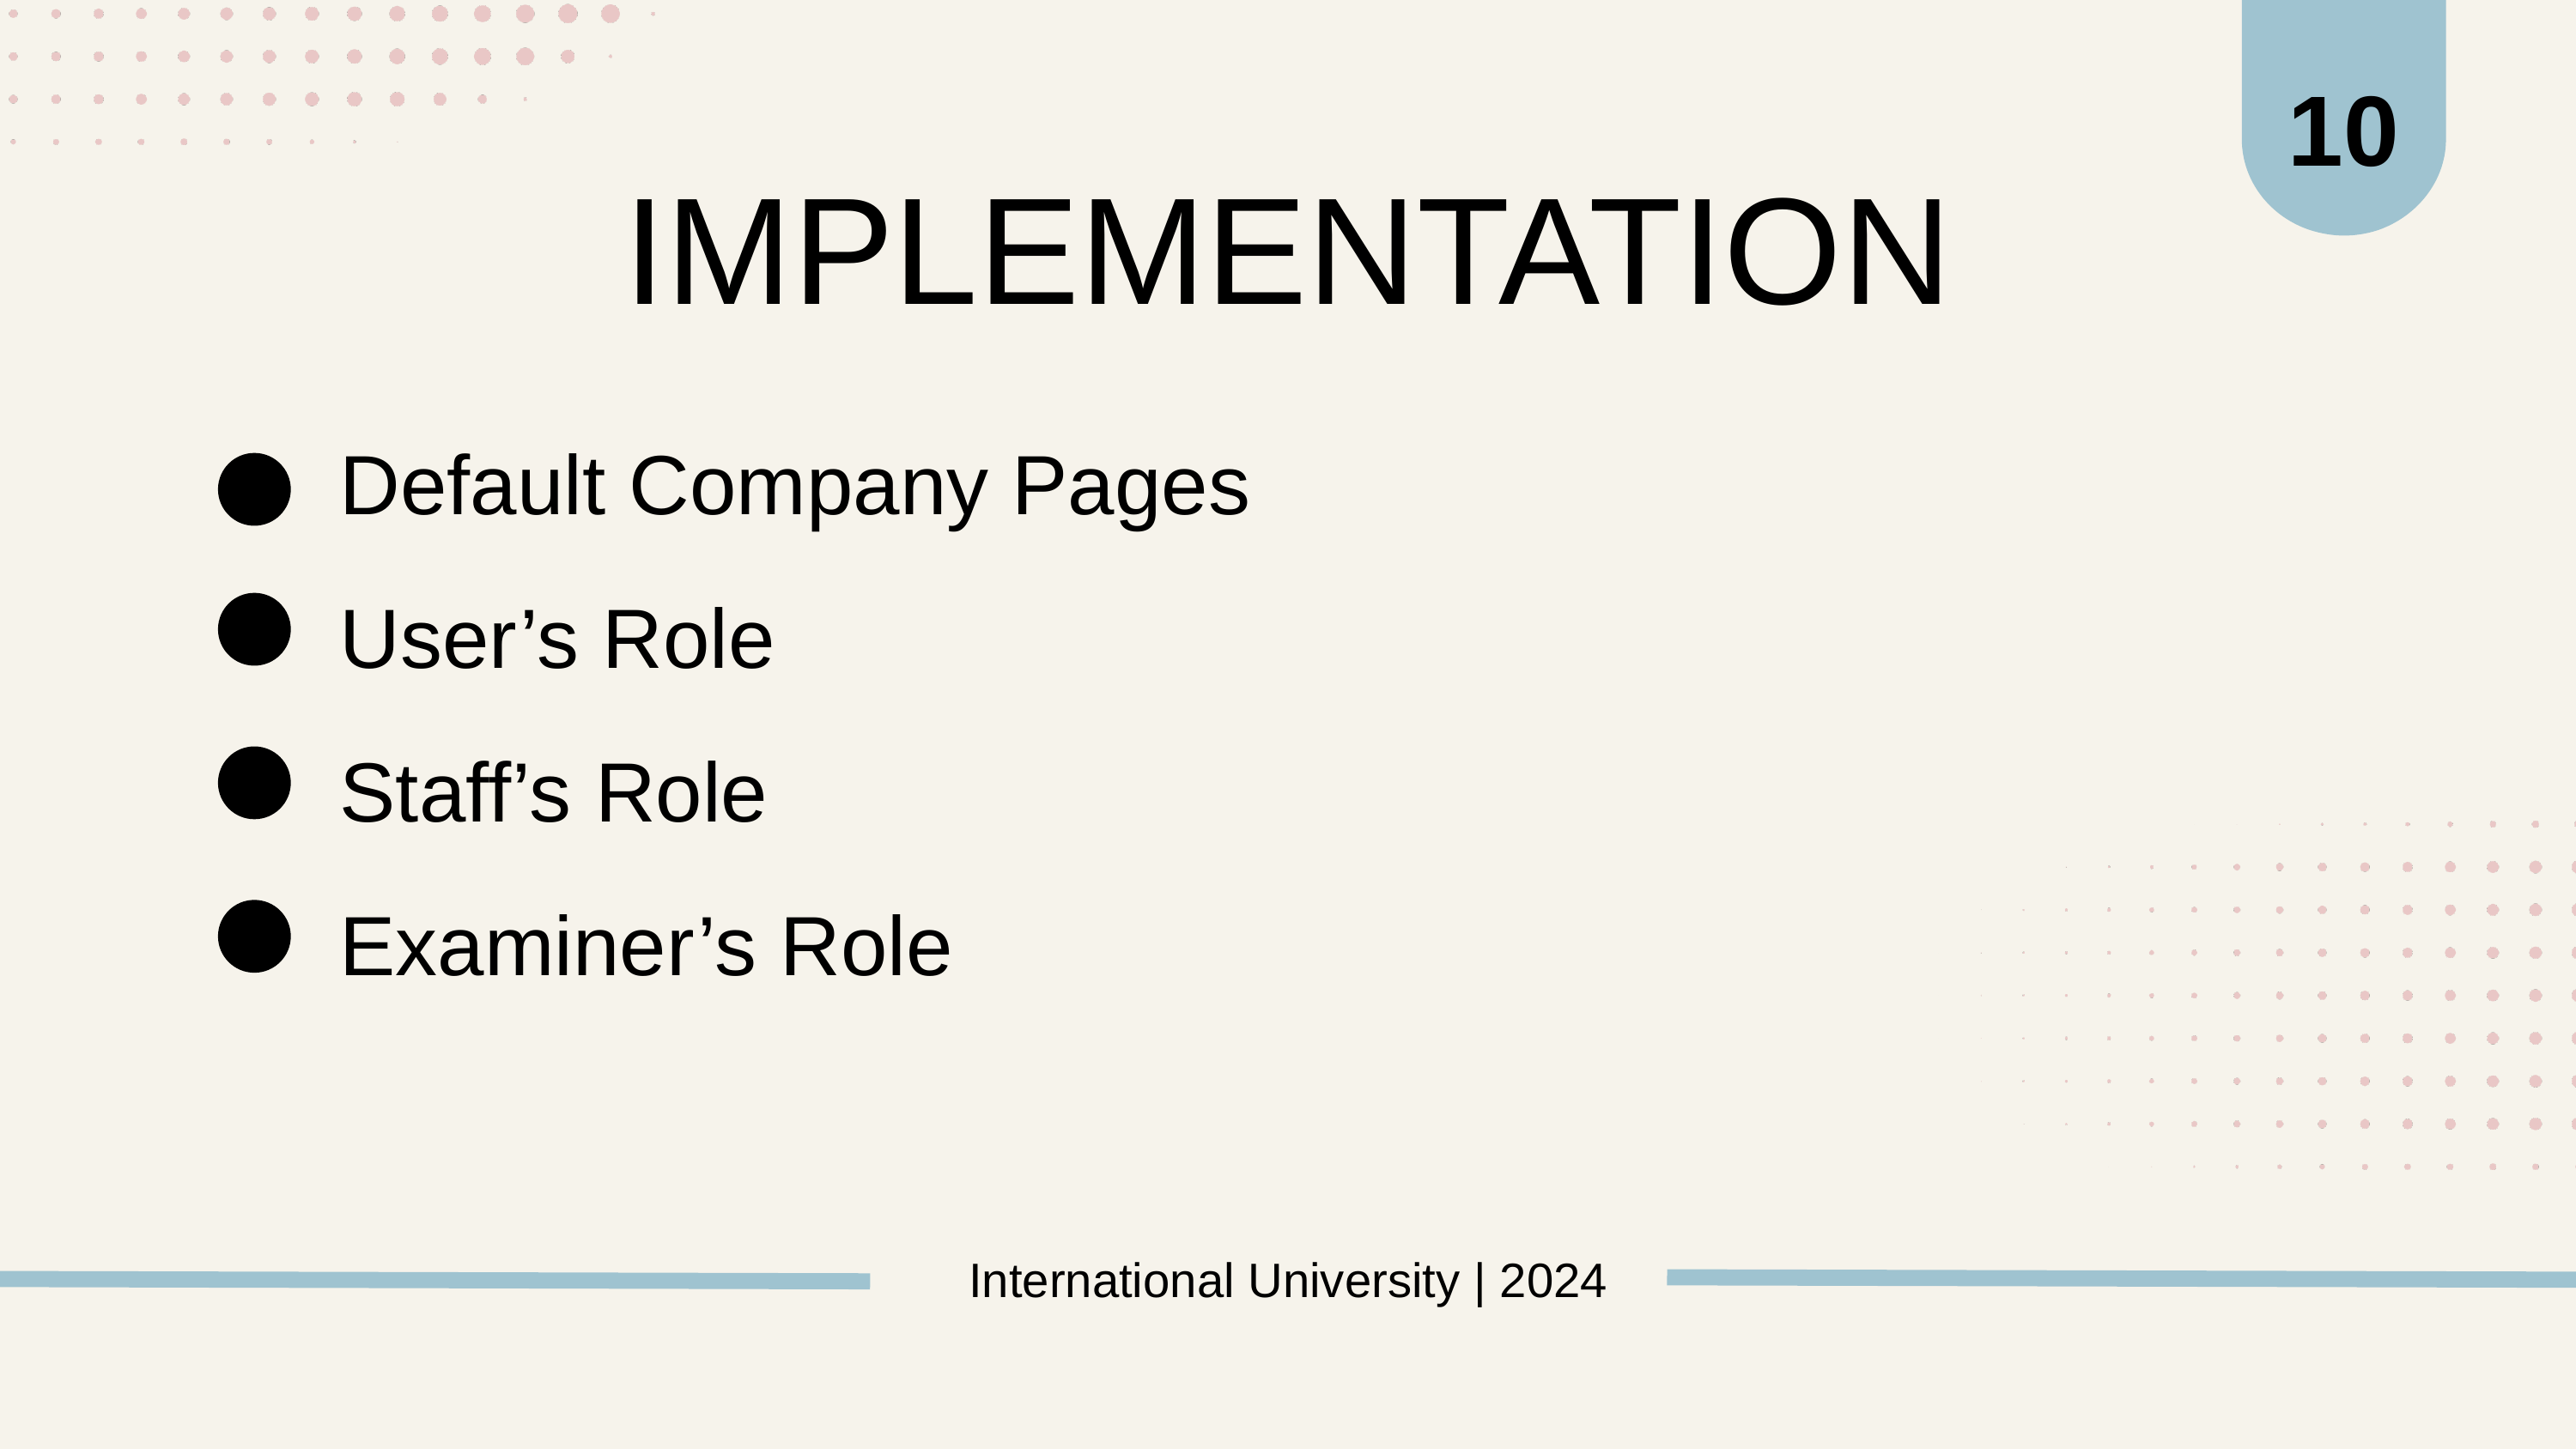

10

IMPLEMENTATION
Default Company Pages

User’s Role

Staff’s Role

Examiner’s Role

International University | 2024